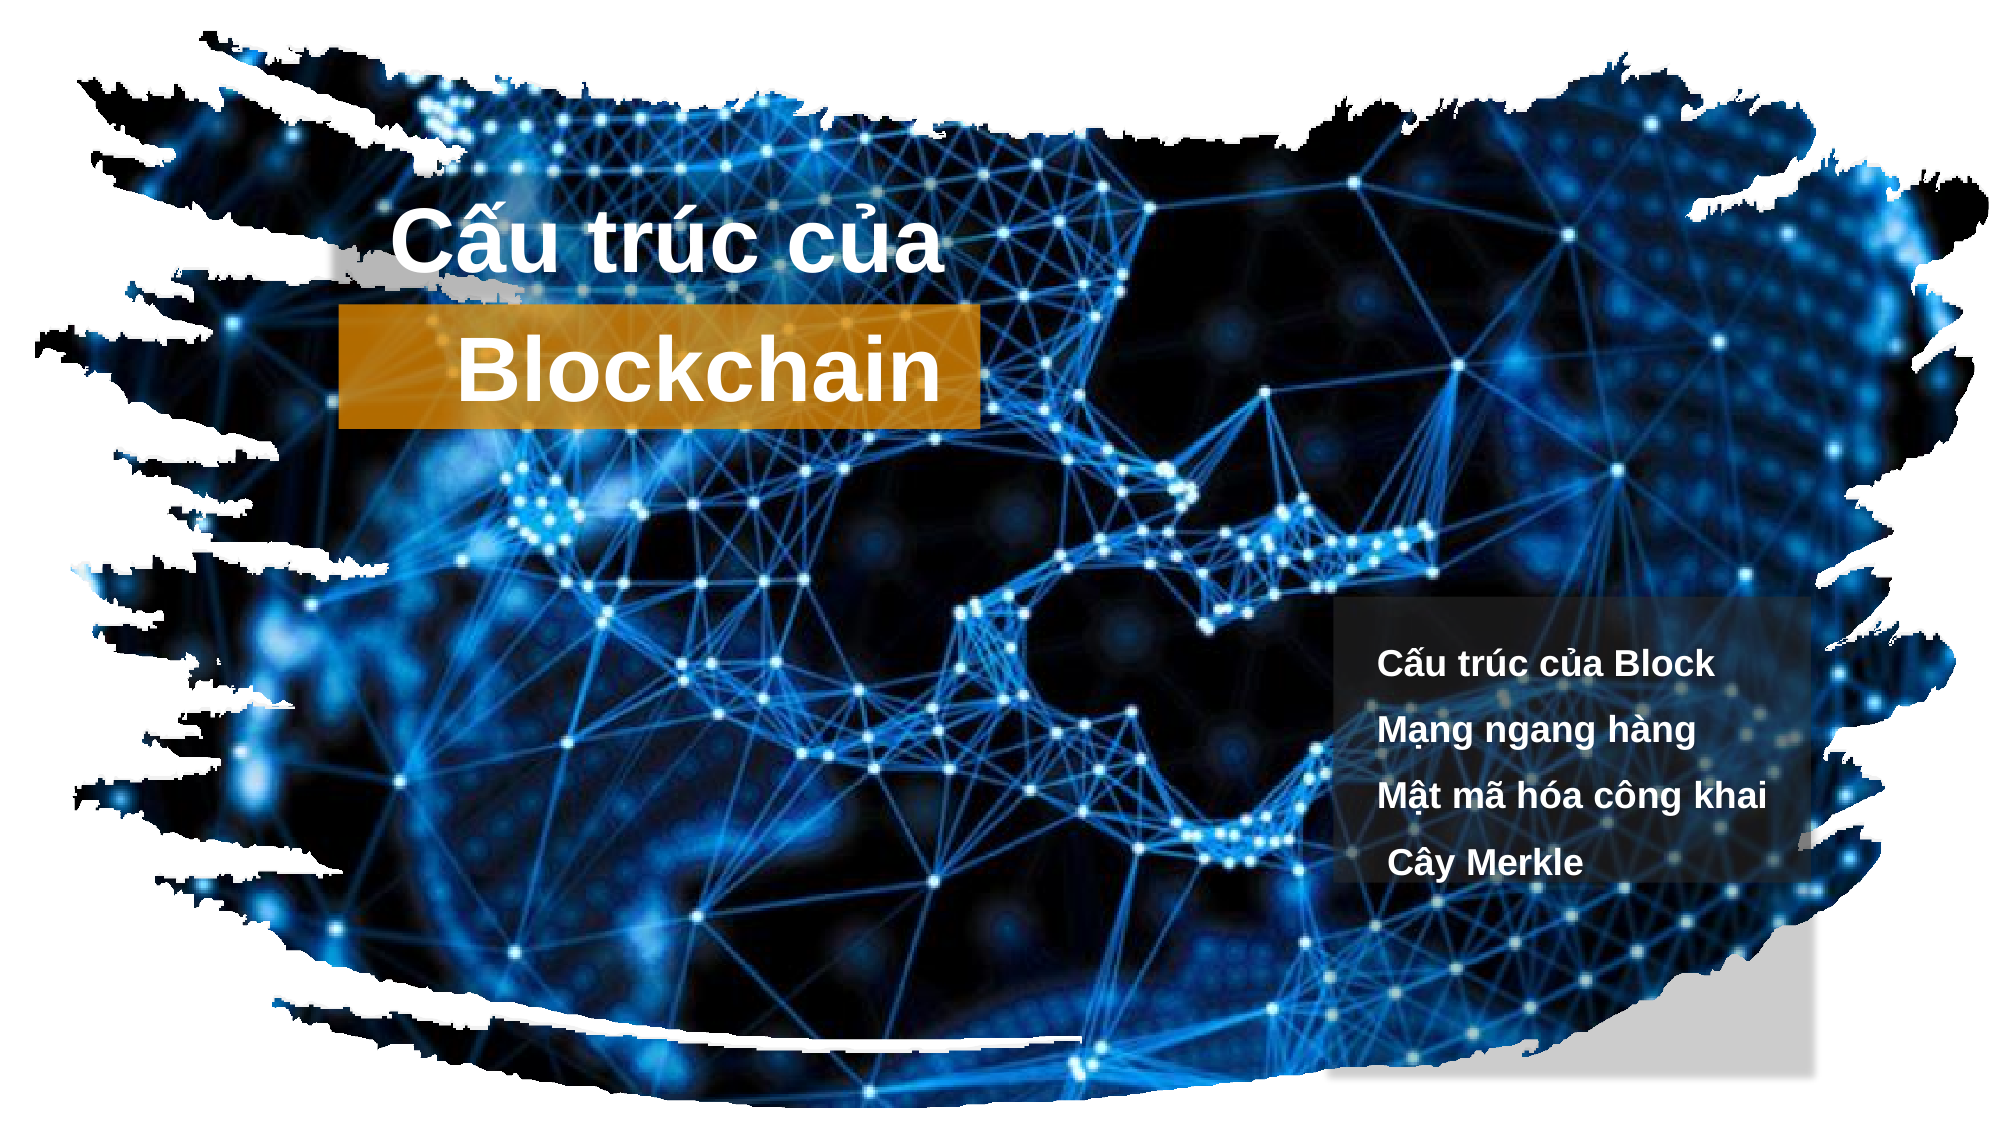

# Cấu trúc của

Blockchain

Cấu trúc của Block  Mạng ngang hàng  Mật mã hóa công khai  Cây Merkle